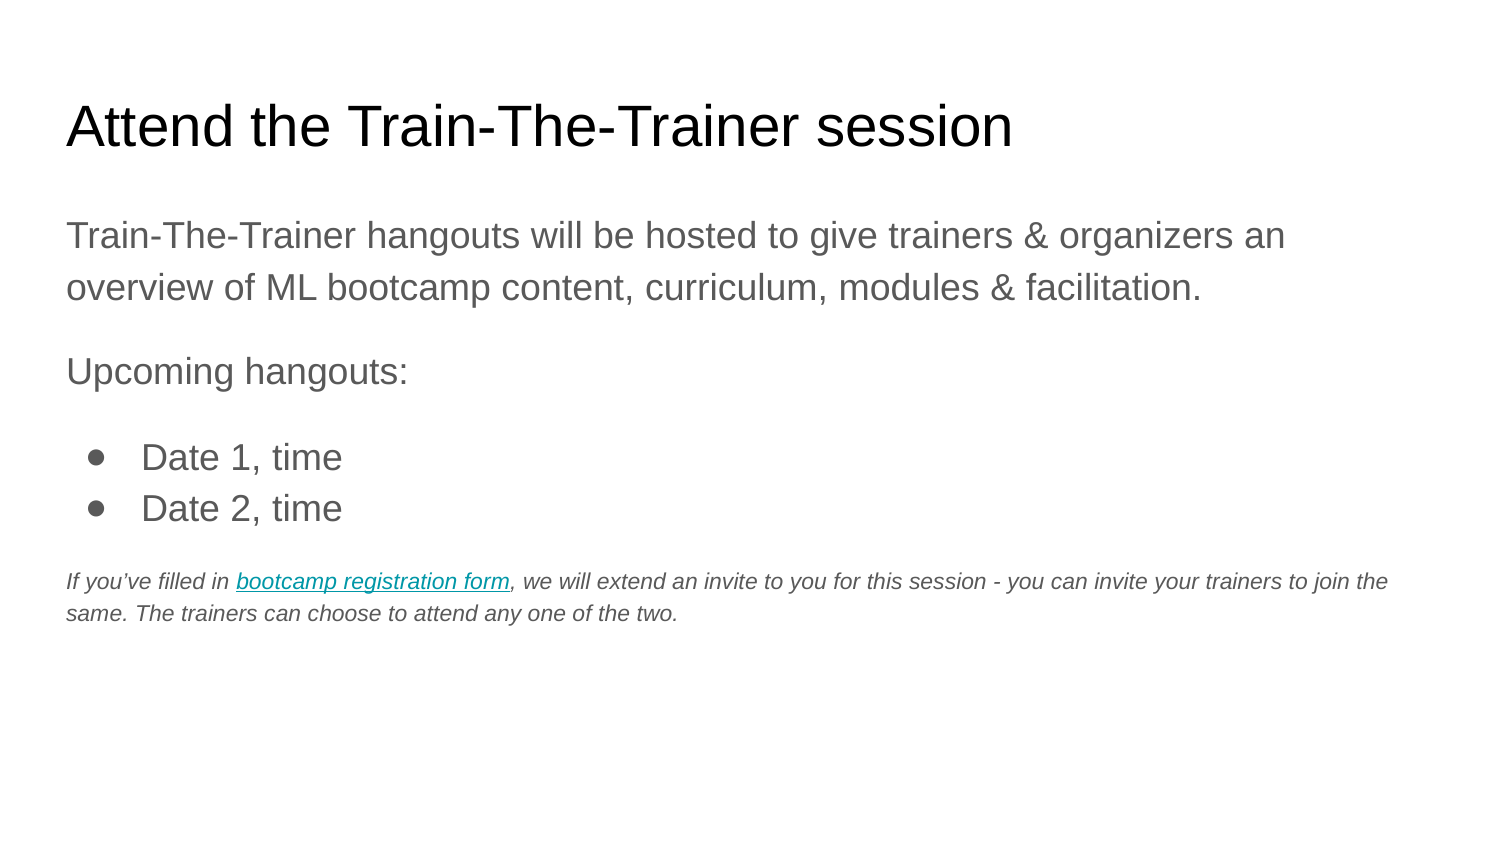

# Attend the Train-The-Trainer session
Train-The-Trainer hangouts will be hosted to give trainers & organizers an overview of ML bootcamp content, curriculum, modules & facilitation.
Upcoming hangouts:
Date 1, time
Date 2, time
If you’ve filled in bootcamp registration form, we will extend an invite to you for this session - you can invite your trainers to join the same. The trainers can choose to attend any one of the two.